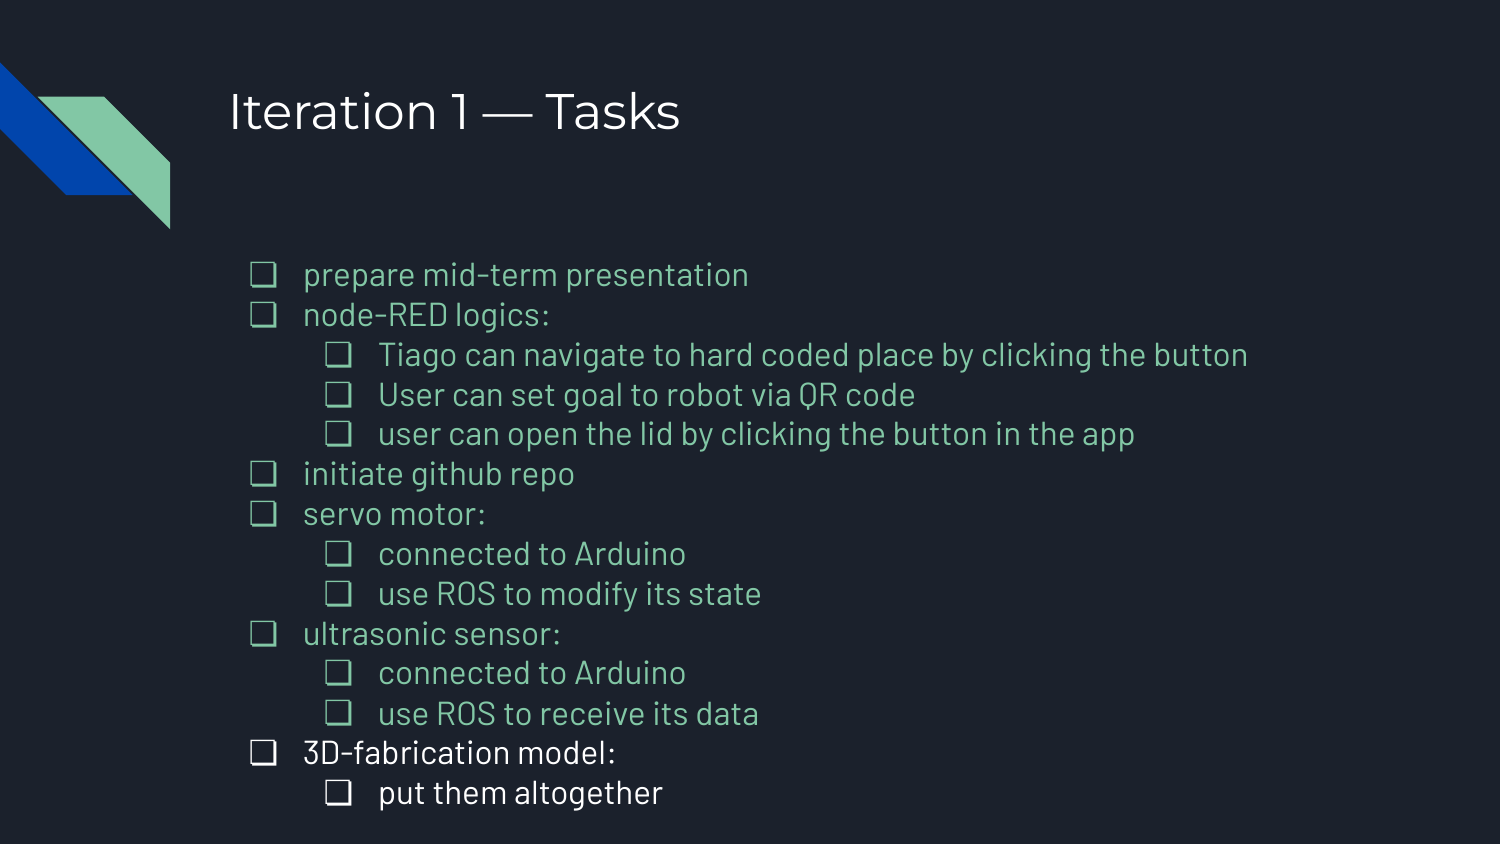

# Iteration 1 — Tasks
prepare mid-term presentation
node-RED logics:
Tiago can navigate to hard coded place by clicking the button
User can set goal to robot via QR code
user can open the lid by clicking the button in the app
initiate github repo
servo motor:
connected to Arduino
use ROS to modify its state
ultrasonic sensor:
connected to Arduino
use ROS to receive its data
3D-fabrication model:
put them altogether